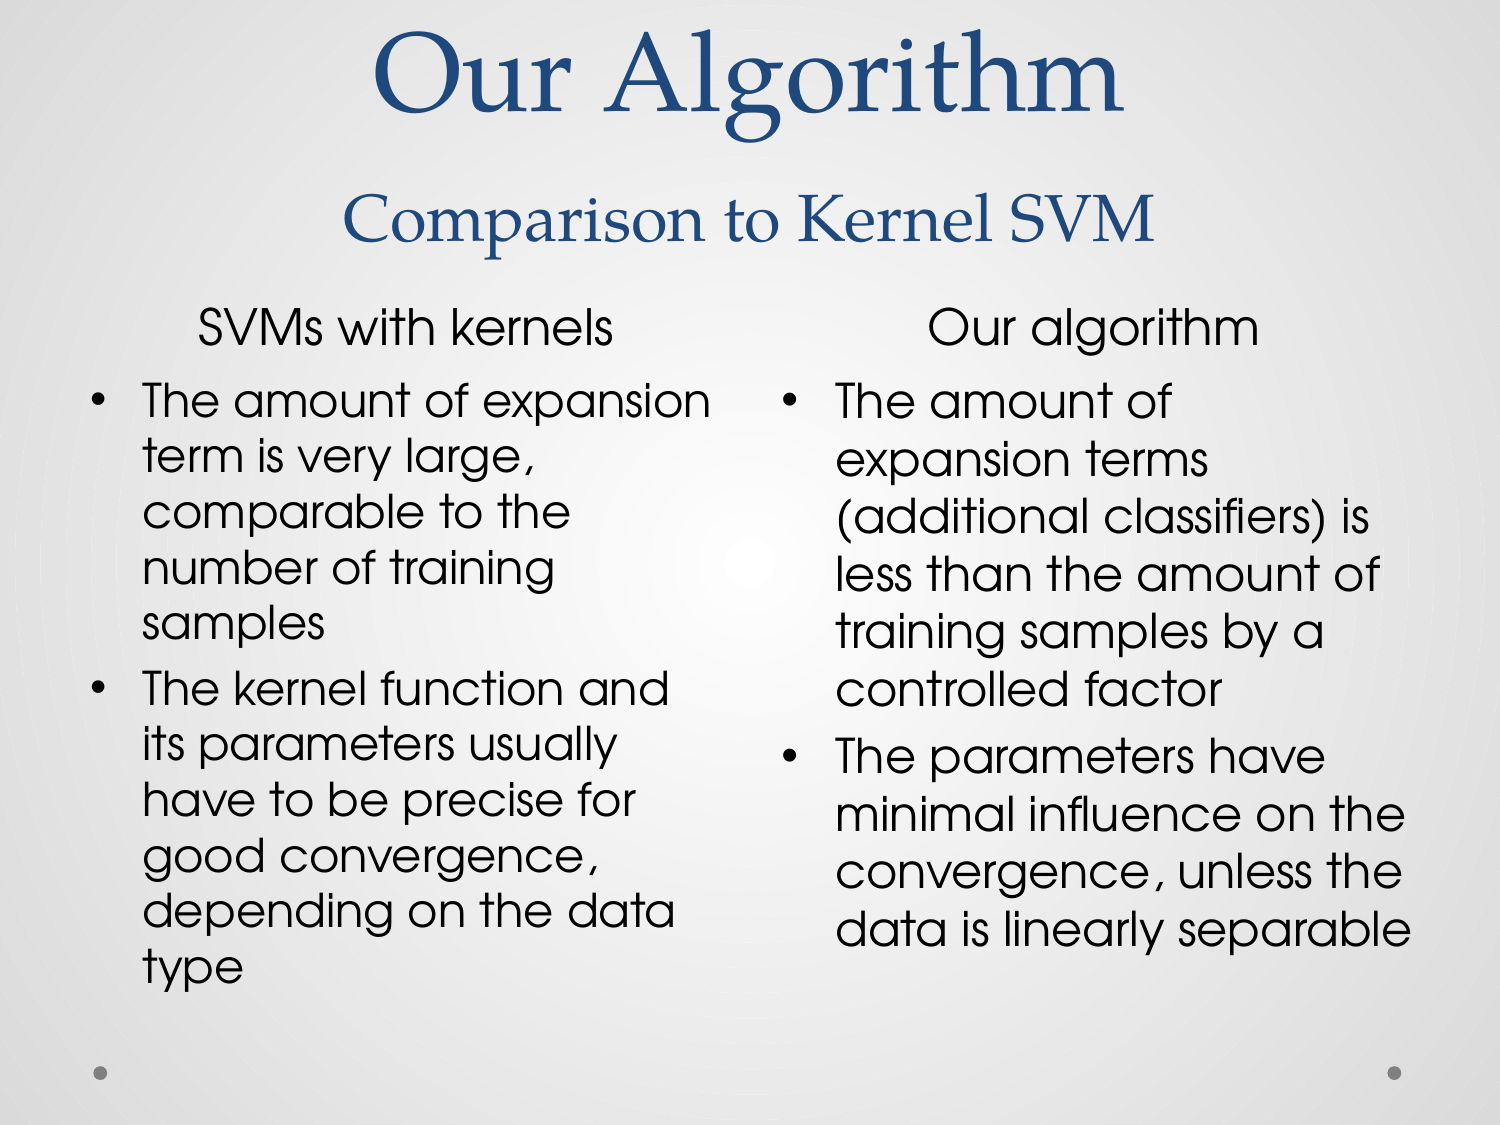

# Our Algorithm Comparison to Kernel SVM
SVMs with kernels
Our algorithm
The amount of expansion term is very large, comparable to the number of training samples
The kernel function and its parameters usually have to be precise for good convergence, depending on the data type
The amount of expansion terms (additional classifiers) is less than the amount of training samples by a controlled factor
The parameters have minimal influence on the convergence, unless the data is linearly separable